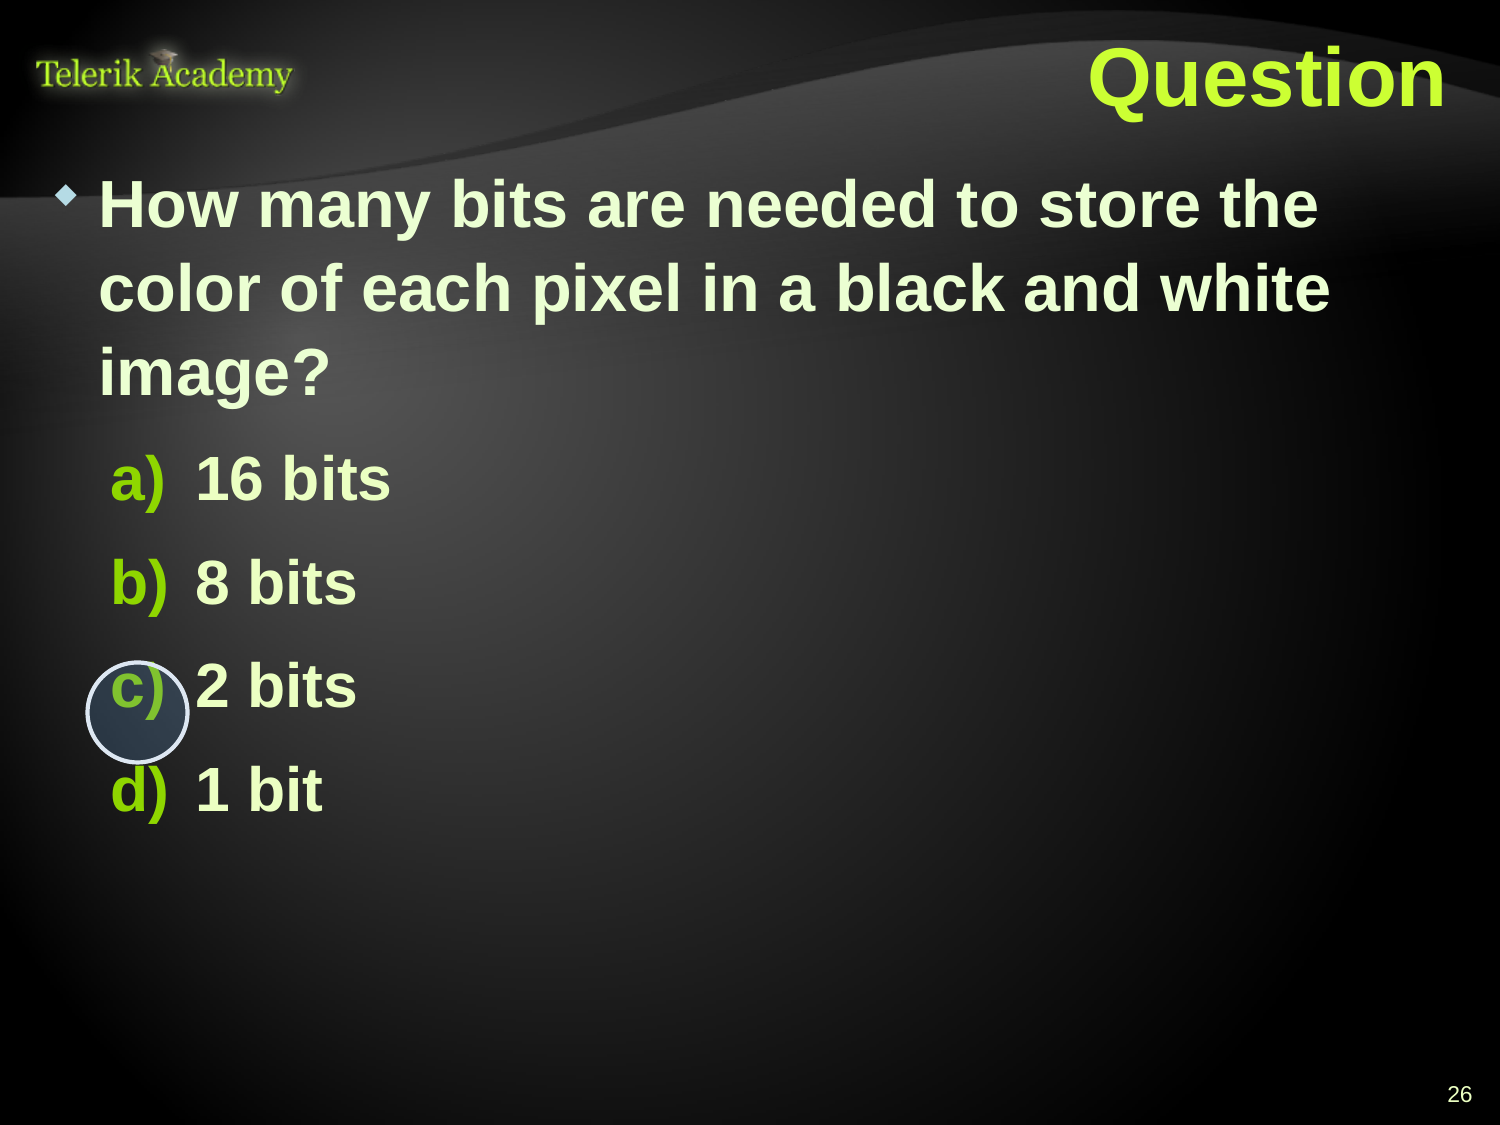

# Question
How many bits are needed to store the color of each pixel in a black and white image?
16 bits
8 bits
2 bits
1 bit

26